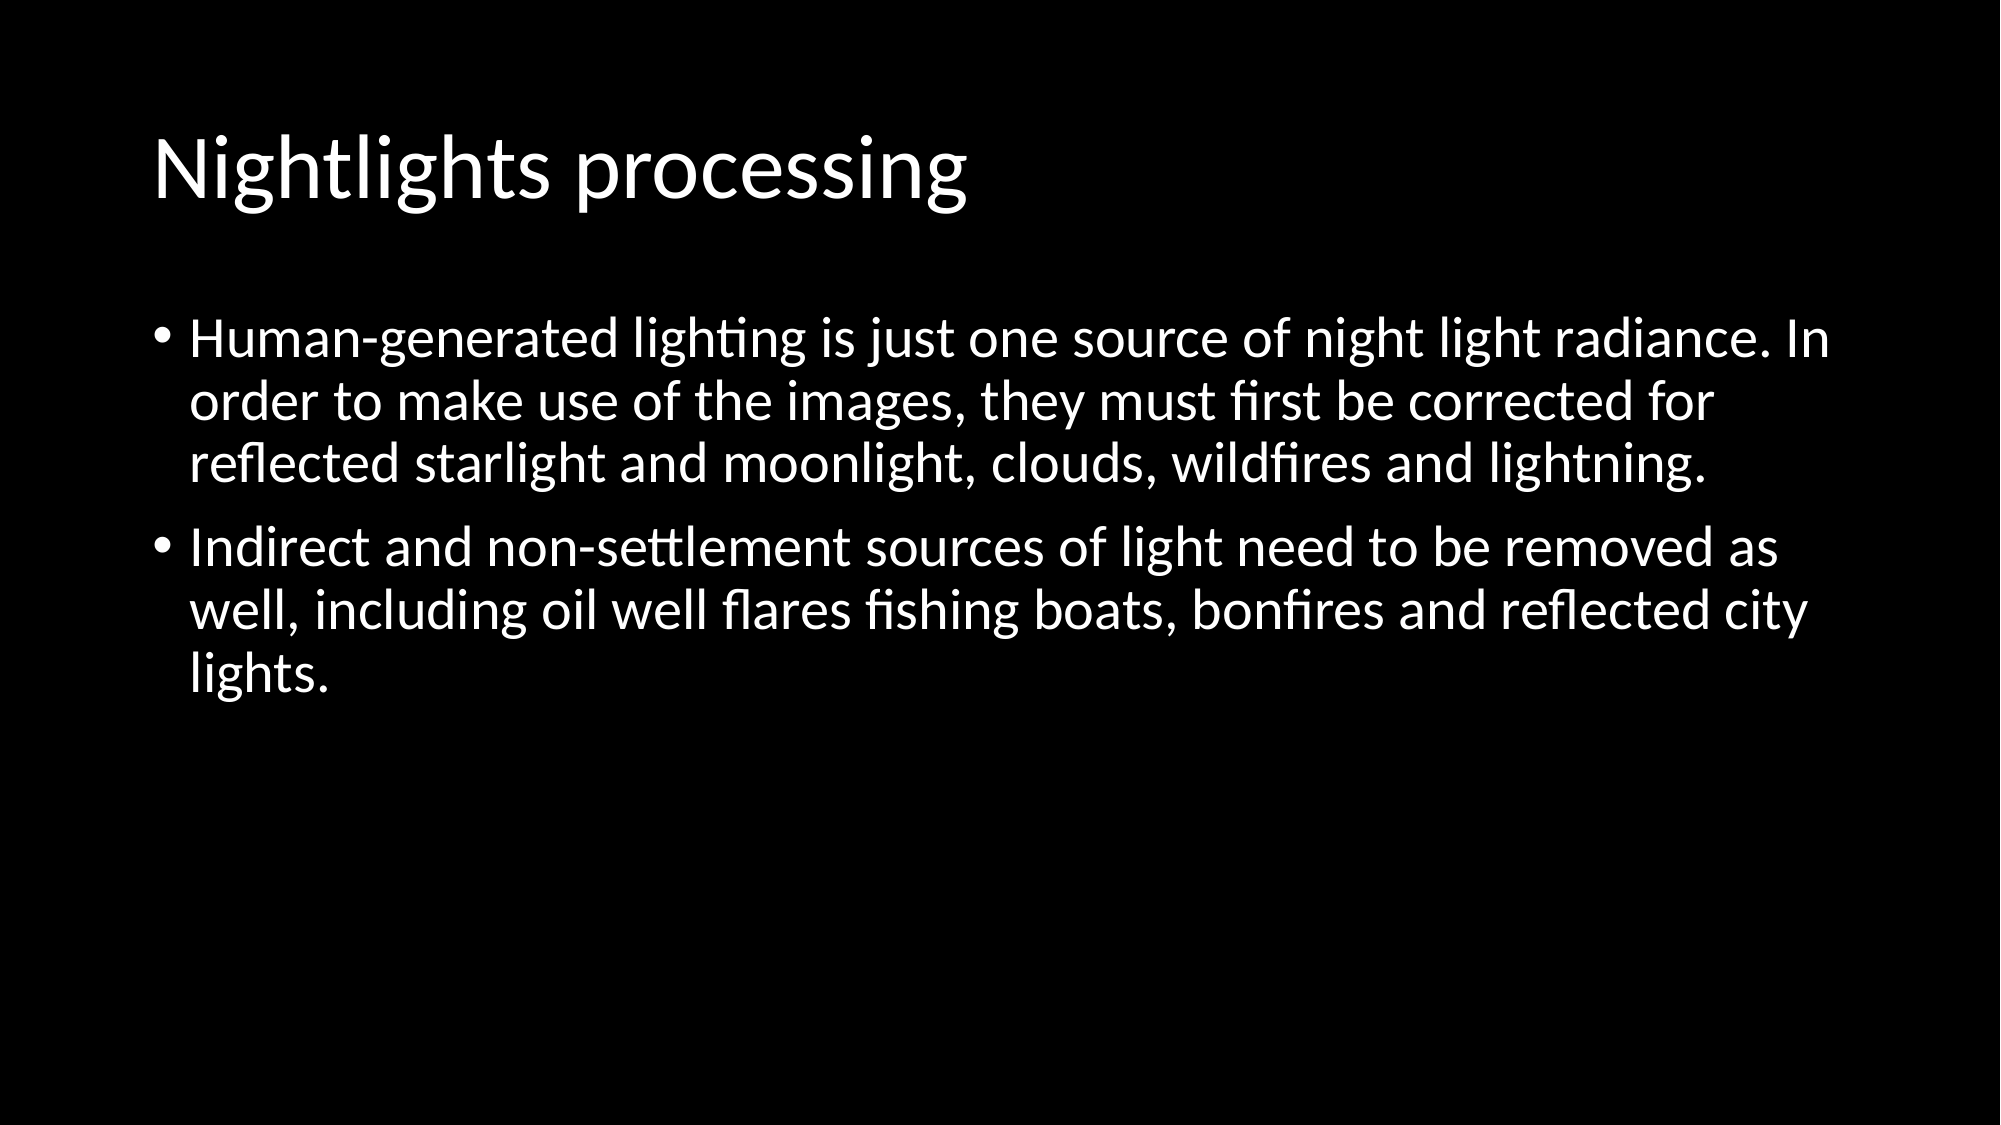

# Nightlights processing
Human-generated lighting is just one source of night light radiance. In order to make use of the images, they must first be corrected for reflected starlight and moonlight, clouds, wildfires and lightning.
Indirect and non-settlement sources of light need to be removed as well, including oil well flares fishing boats, bonfires and reflected city lights.